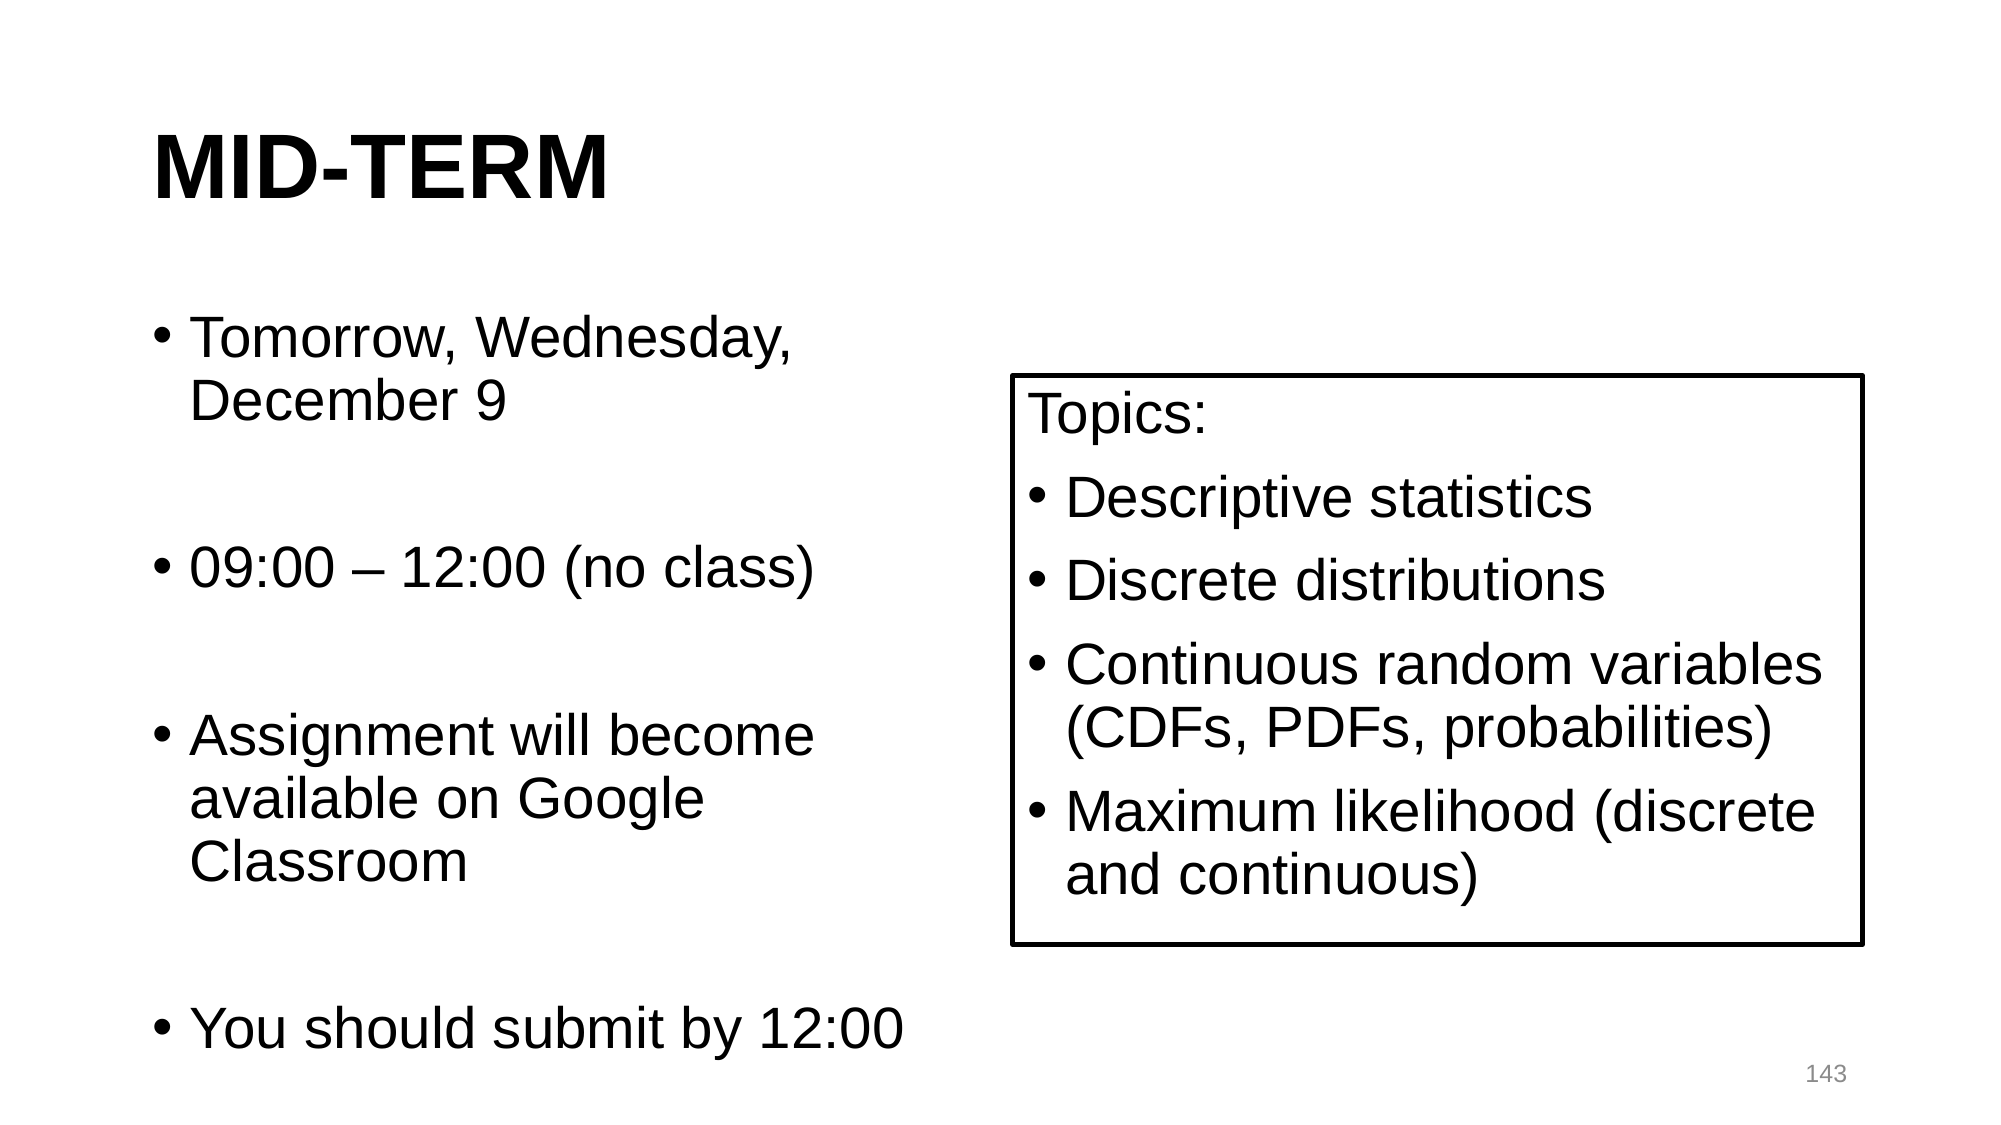

# MID-TERM
Tomorrow, Wednesday, December 9

09:00 – 12:00 (no class)

Assignment will become available on Google Classroom

You should submit by 12:00

Topics:
Descriptive statistics
Discrete distributions
Continuous random variables (CDFs, PDFs, probabilities)
Maximum likelihood (discrete and continuous)

143